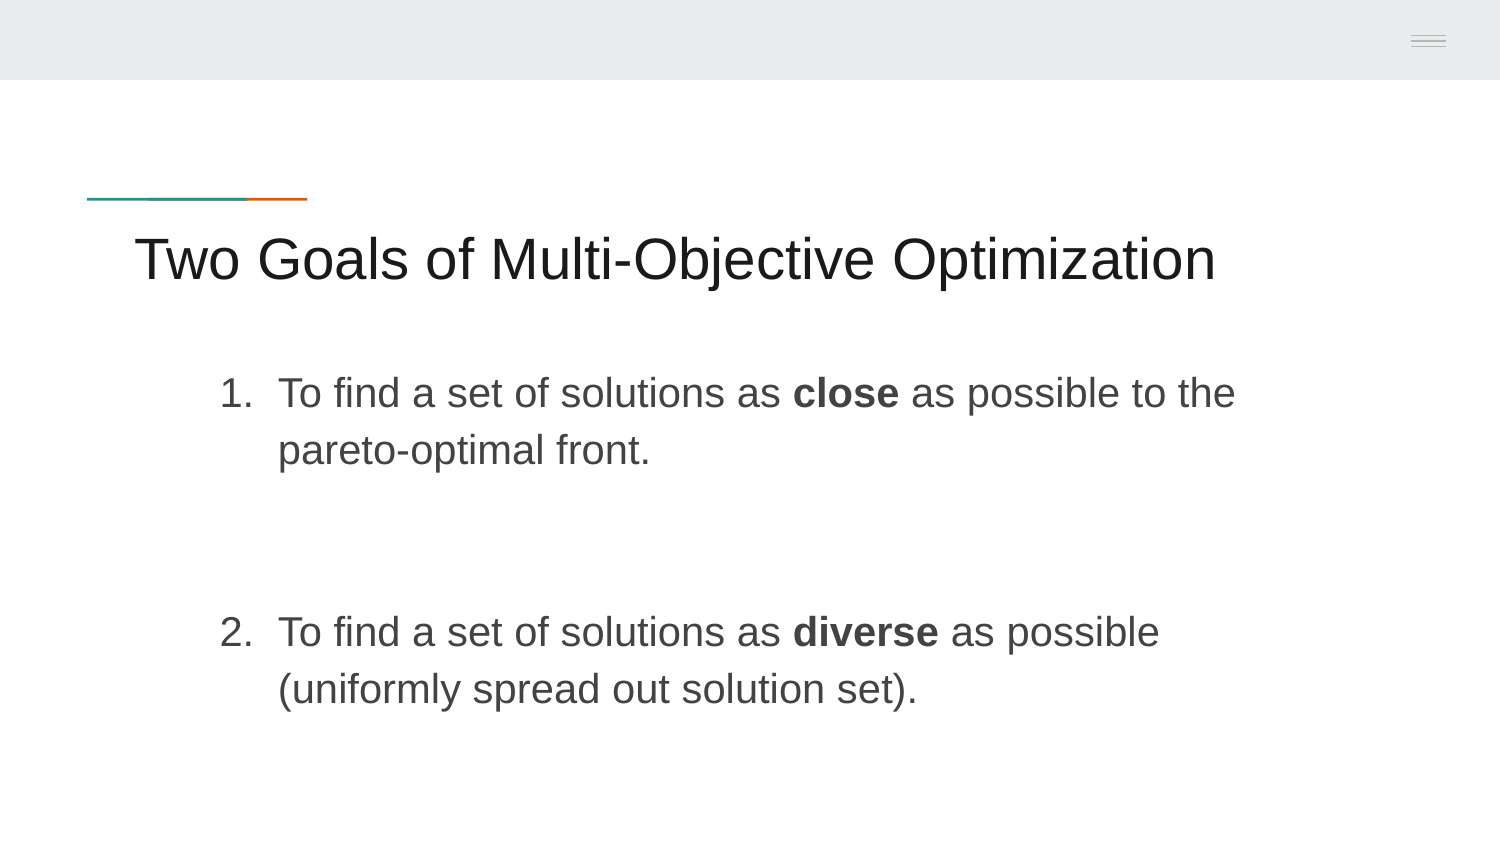

# Two Goals of Multi-Objective Optimization
To find a set of solutions as close as possible to the pareto-optimal front.

To find a set of solutions as diverse as possible (uniformly spread out solution set).